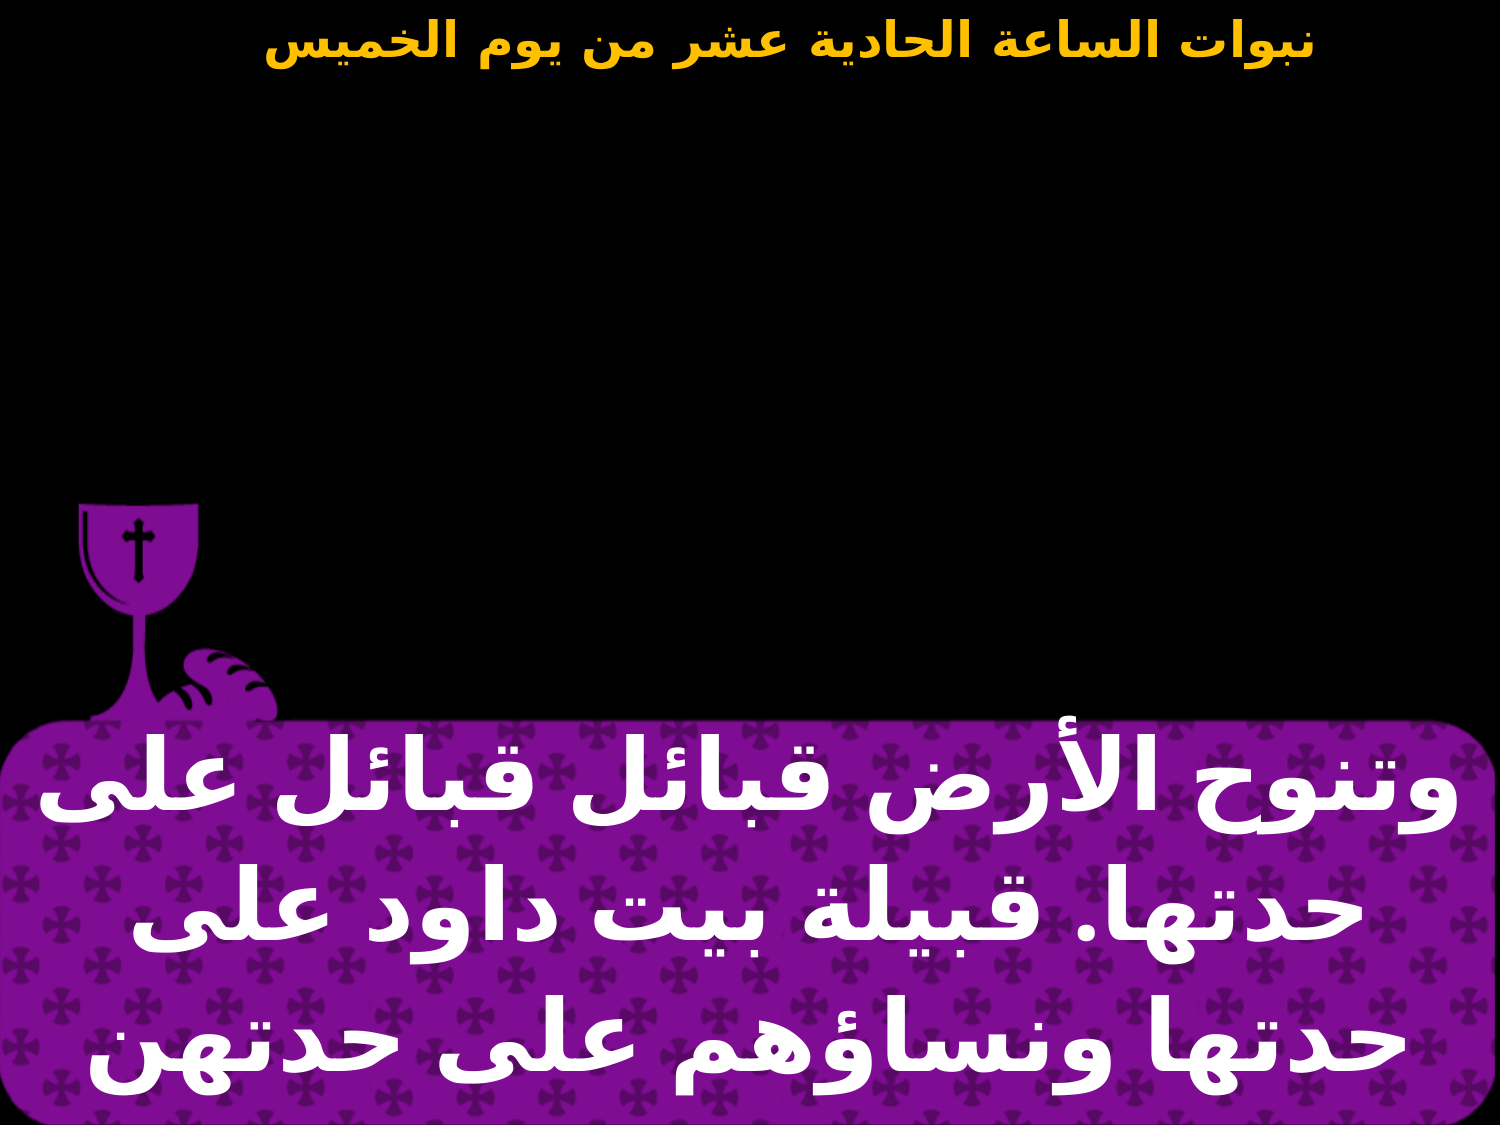

| وتنوح الأرض قبائل قبائل على حدتها. قبيلة بيت داود على حدتها ونساؤهم على حدتهن وقبيلة بيت ناثان |
| --- |